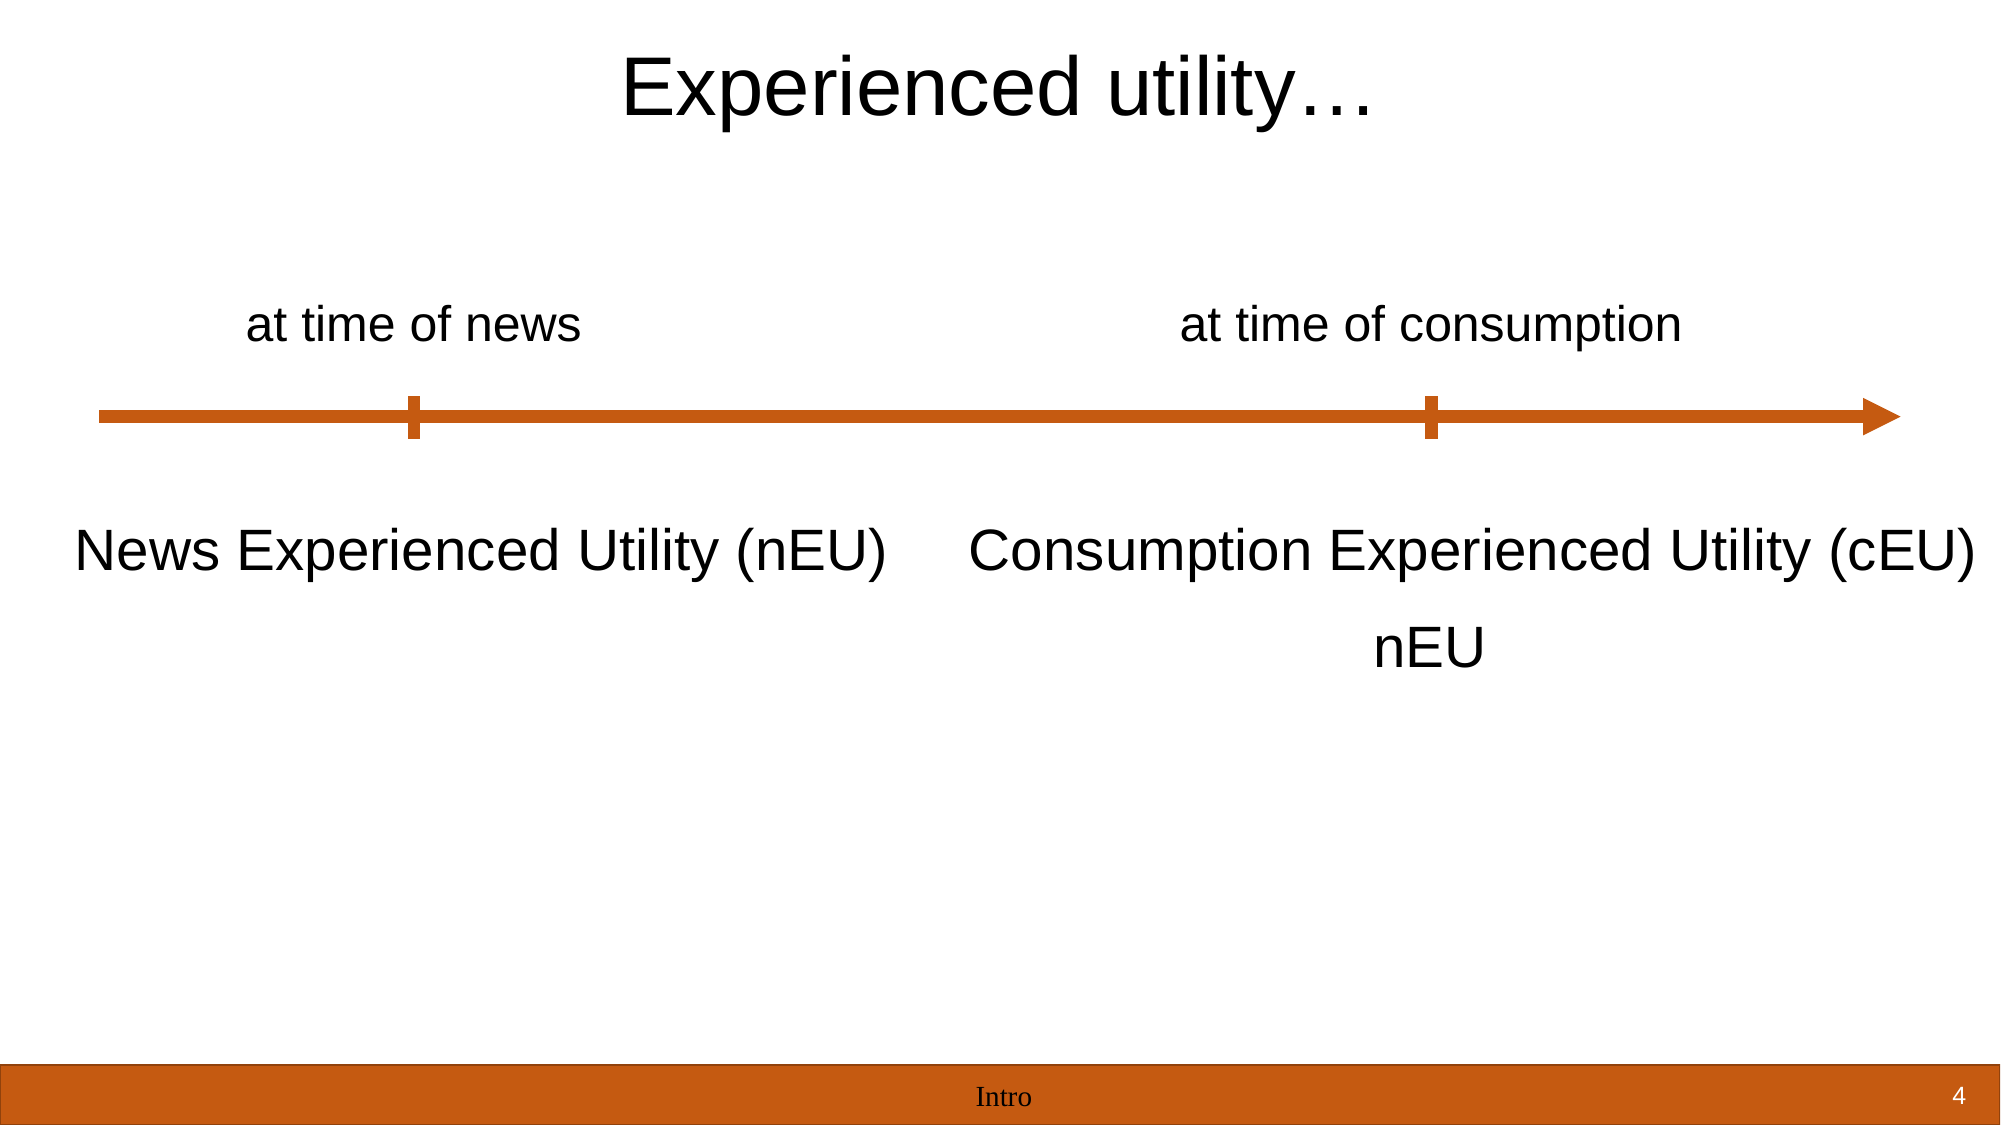

# Experienced utility…
at time of consumption
at time of news
Consumption Experienced Utility (cEU)

News Experienced Utility (nEU)

nEU
Intro
4